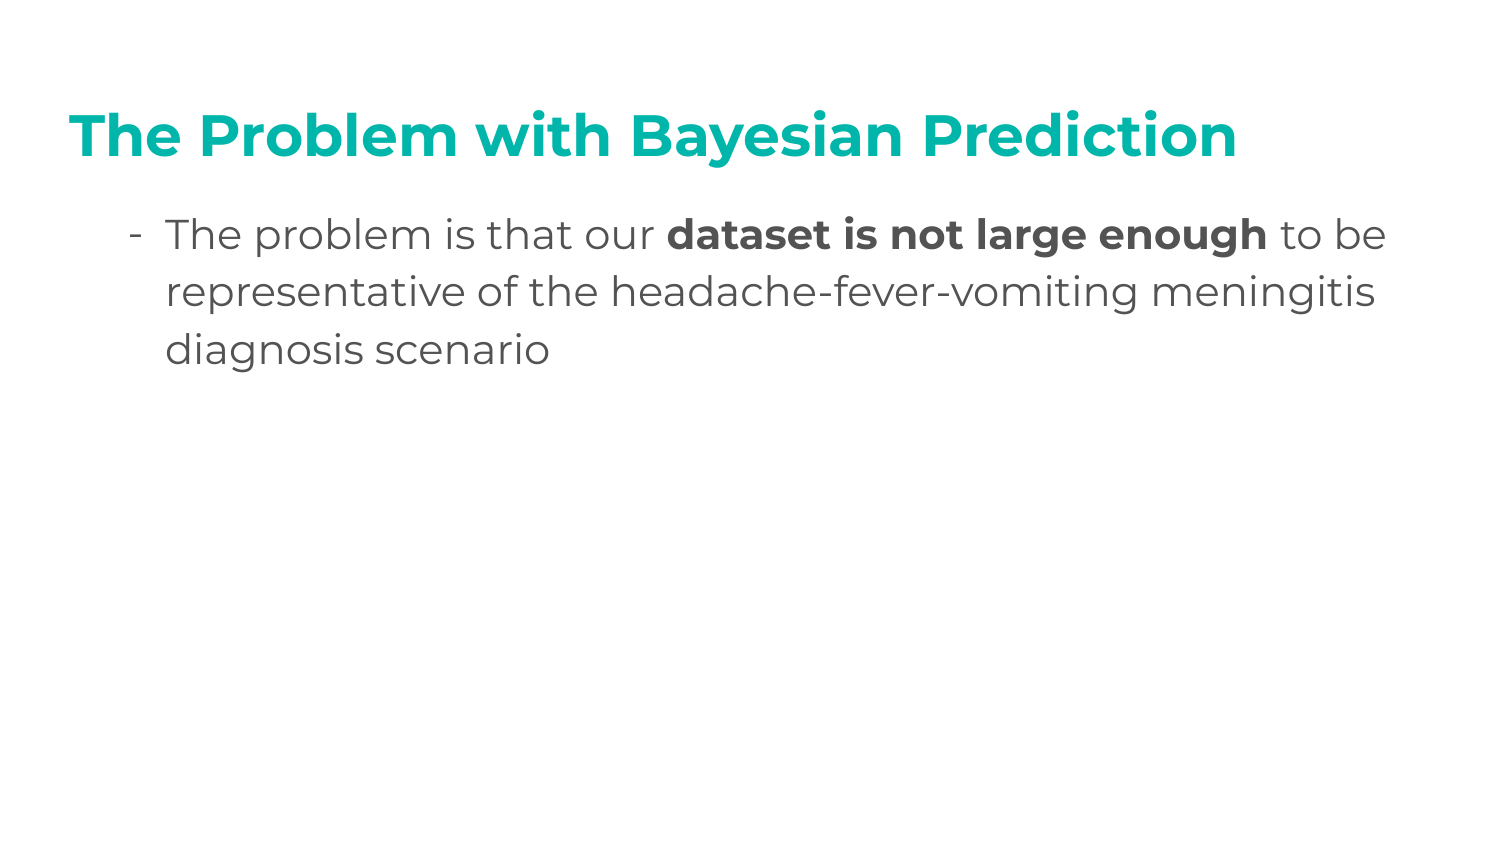

# The Problem with Bayesian Prediction
The problem is that our dataset is not large enough to be representative of the headache-fever-vomiting meningitis diagnosis scenario